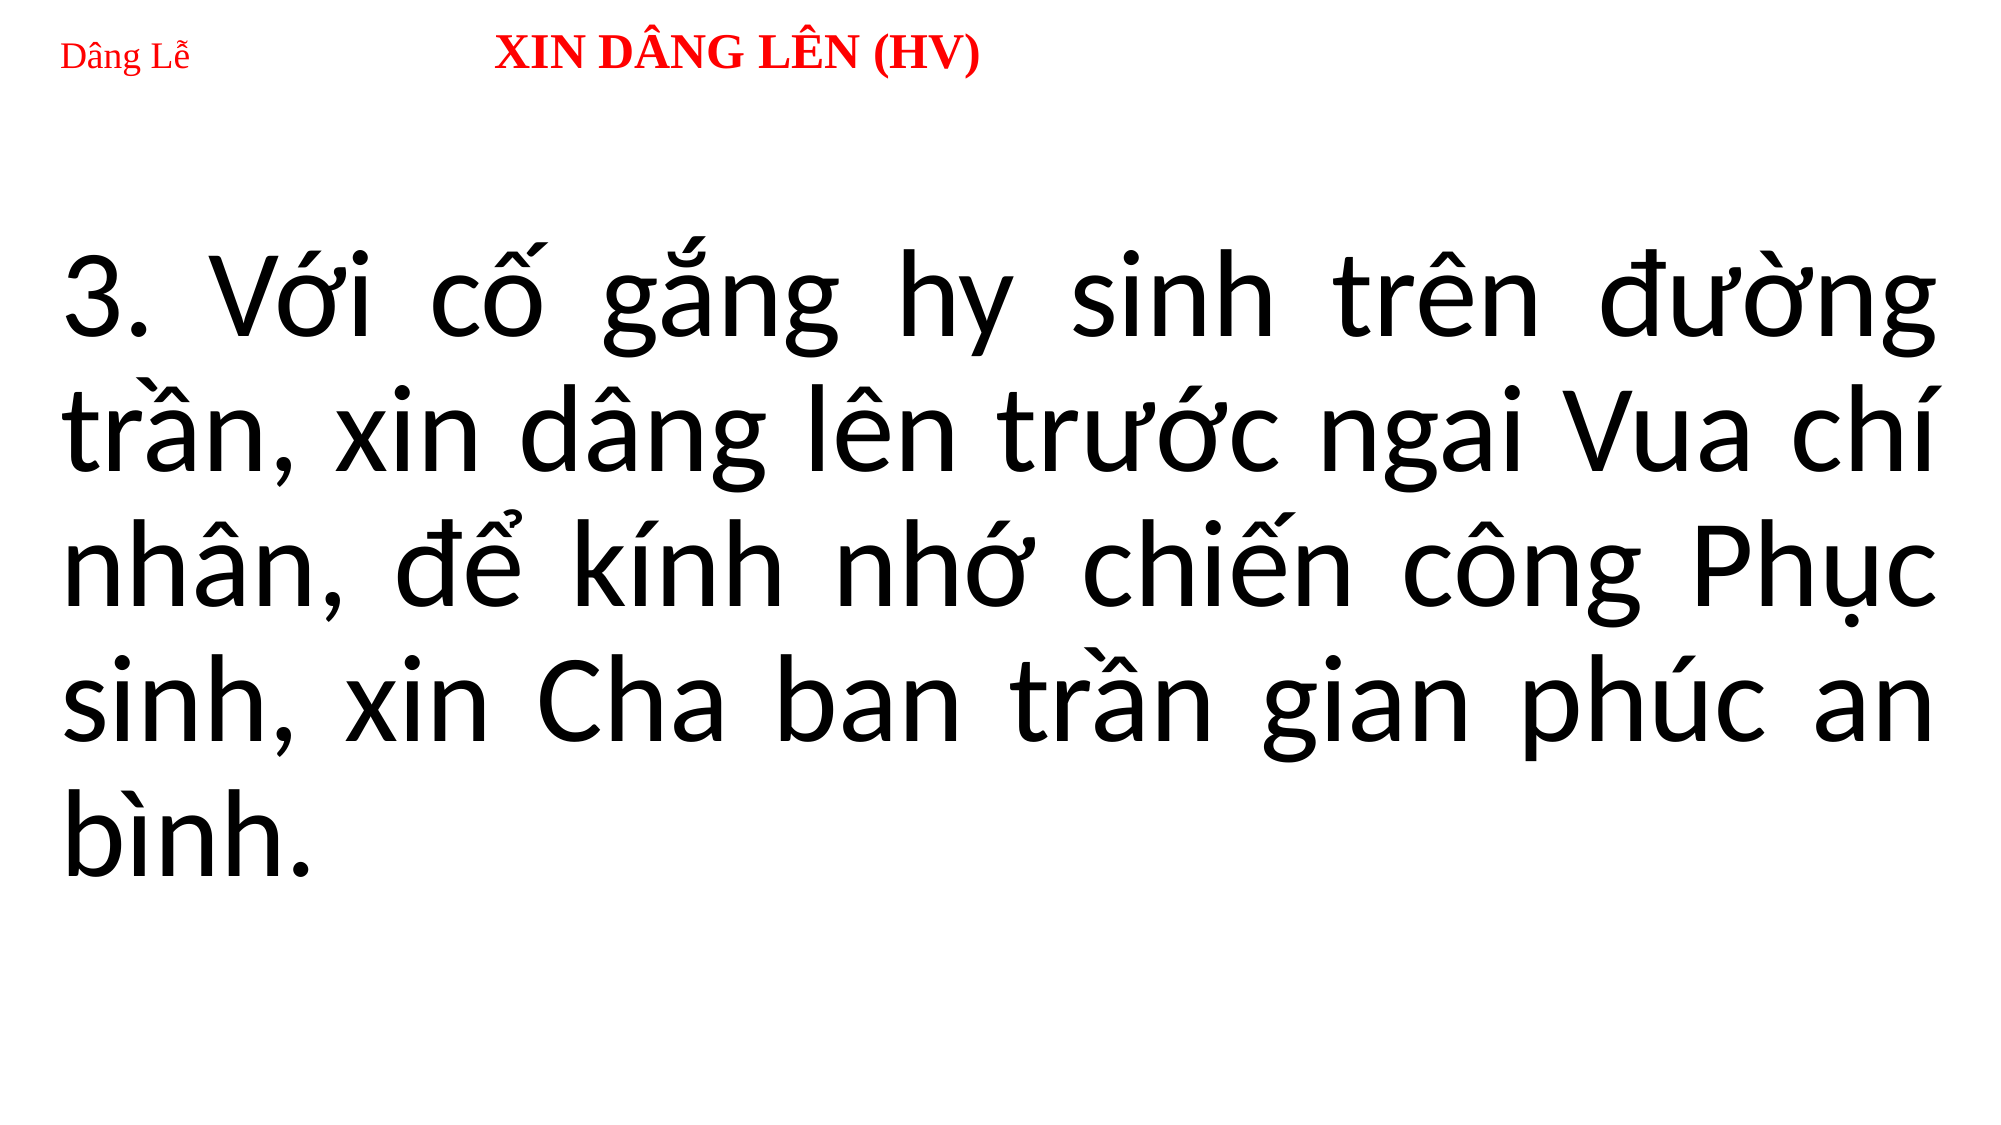

# Dâng Lễ                                XIN DÂNG LÊN (HV)
3. Với cố gắng hy sinh trên đường trần, xin dâng lên trước ngai Vua chí nhân, để kính nhớ chiến công Phục sinh, xin Cha ban trần gian phúc an bình.